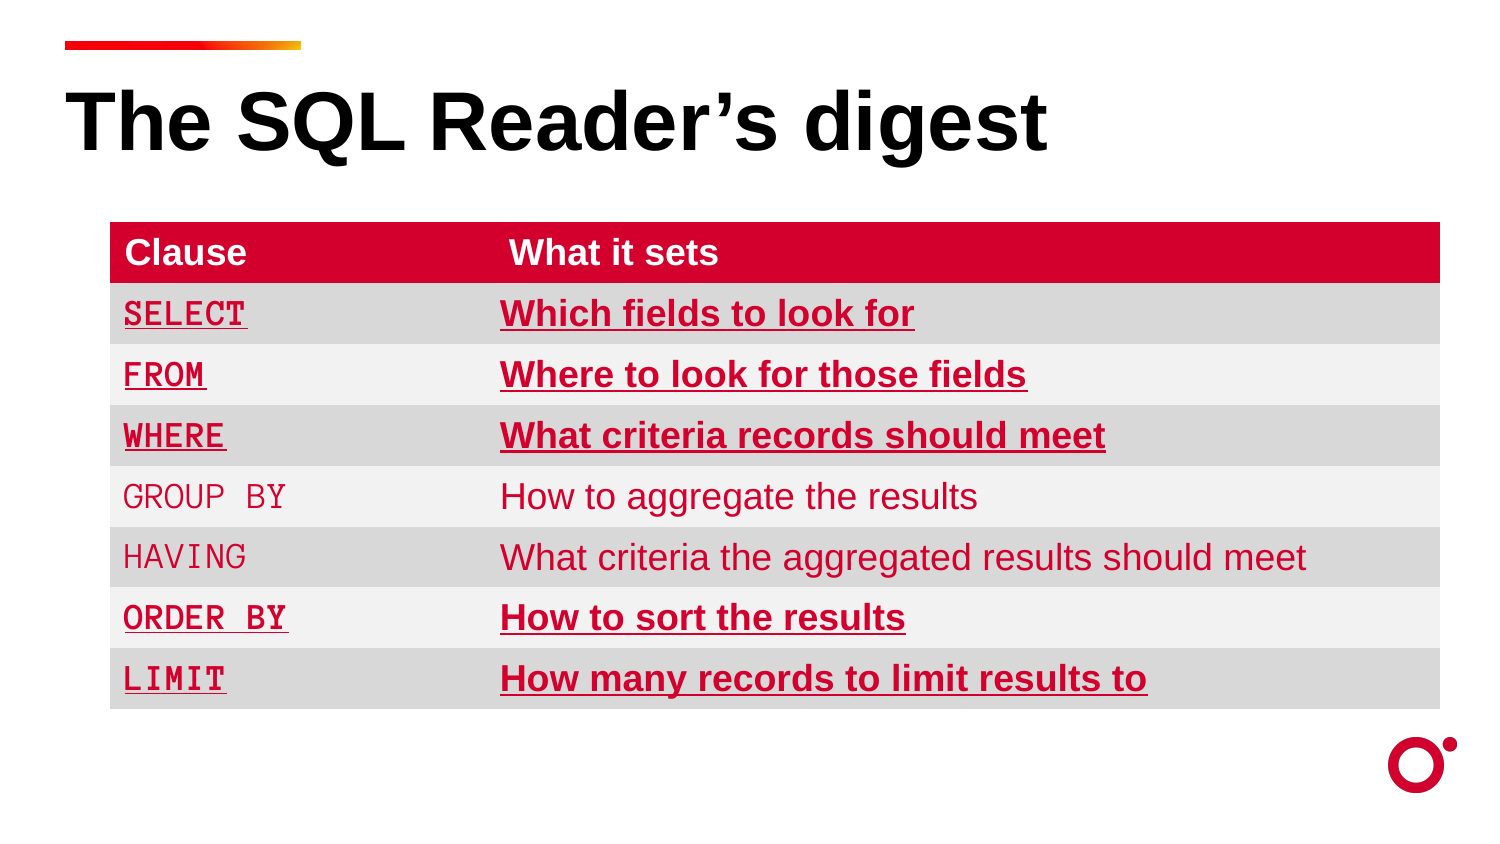

The SQL Reader’s digest

| Clause What it sets |  |
| --- | --- |
| SELECT | Which fields to look for |
| FROM | Where to look for those fields |
| WHERE | What criteria records should meet |
| GROUP BY | How to aggregate the results |
| HAVING | What criteria the aggregated results should meet |
| ORDER BY | How to sort the results |
| LIMIT | How many records to limit results to |